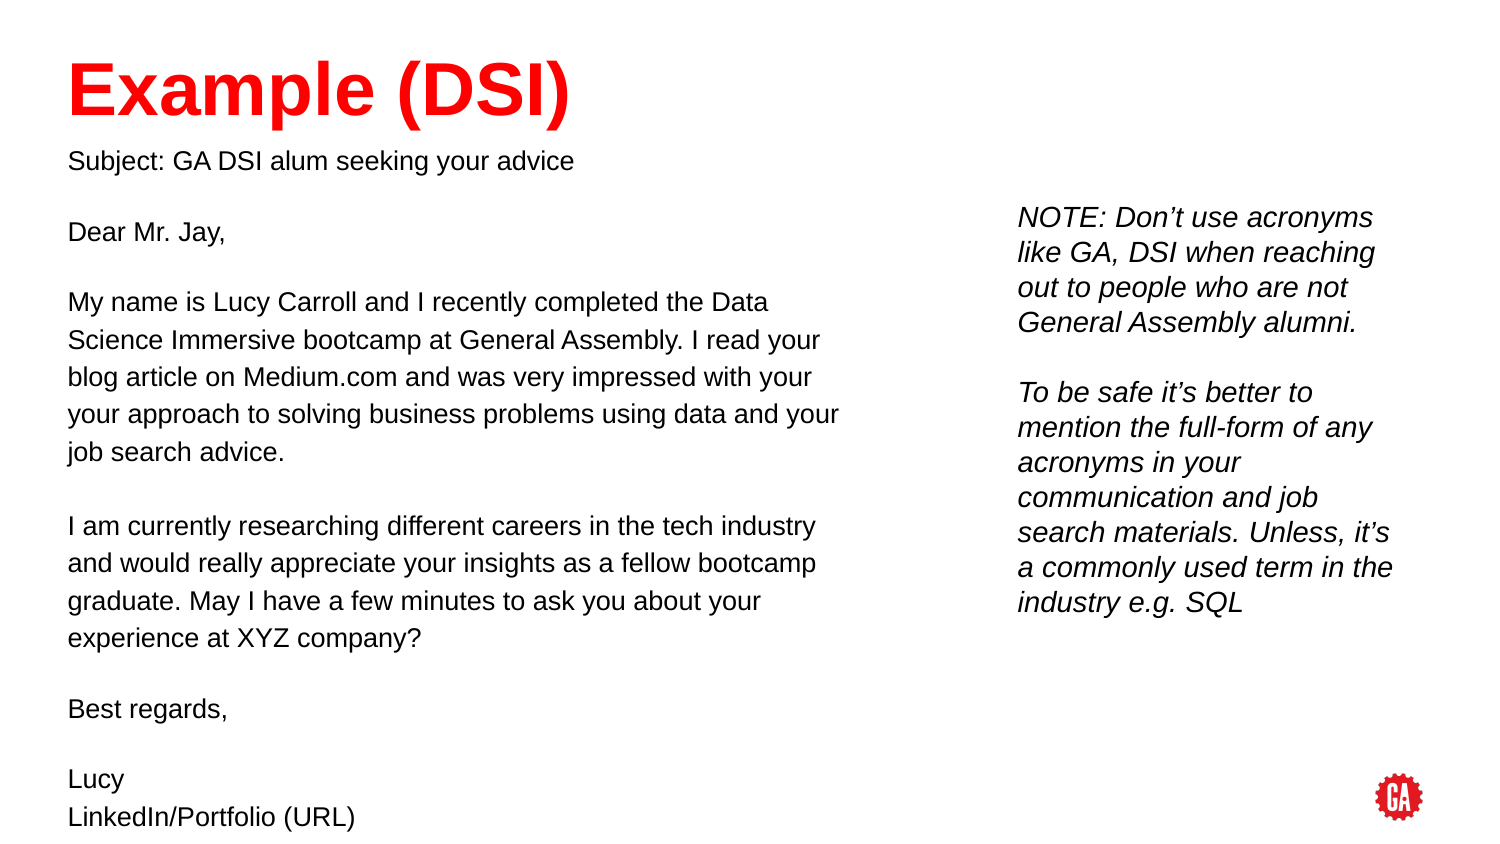

# Example (DSI)
Subject: GA DSI alum seeking your advice
Dear Mr. Jay,
My name is Lucy Carroll and I recently completed the Data Science Immersive bootcamp at General Assembly. I read your blog article on Medium.com and was very impressed with your your approach to solving business problems using data and your job search advice.
I am currently researching different careers in the tech industry and would really appreciate your insights as a fellow bootcamp graduate. May I have a few minutes to ask you about your experience at XYZ company?
Best regards,
Lucy
LinkedIn/Portfolio (URL)
NOTE: Don’t use acronyms like GA, DSI when reaching out to people who are not General Assembly alumni.

To be safe it’s better to mention the full-form of any acronyms in your communication and job search materials. Unless, it’s a commonly used term in the industry e.g. SQL